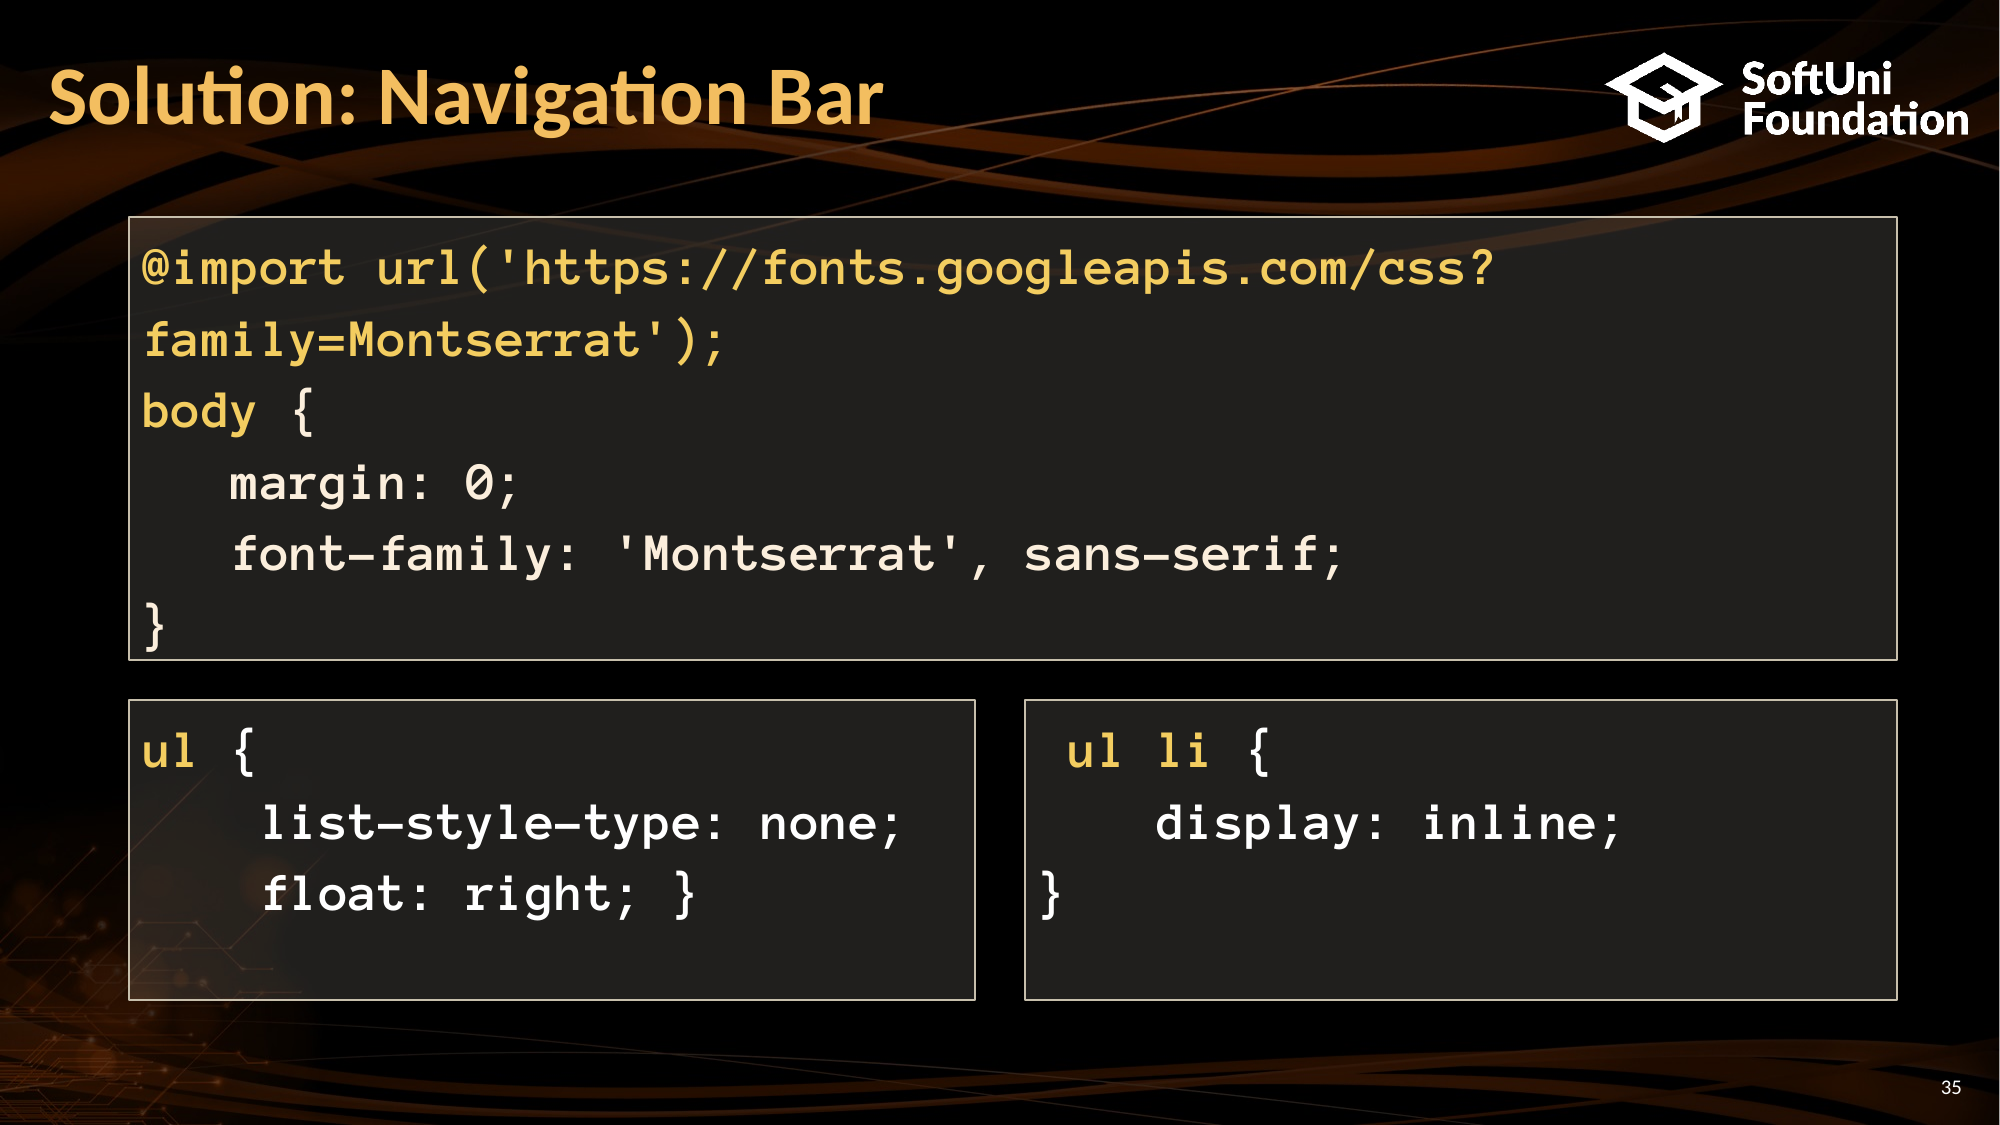

# Solution: Navigation Bar
@import url('https://fonts.googleapis.com/css?family=Montserrat');
body {
   margin: 0;
   font-family: 'Montserrat', sans-serif;
}
ul {
    list-style-type: none;
    float: right; }

 ul li {
    display: inline;
}

35